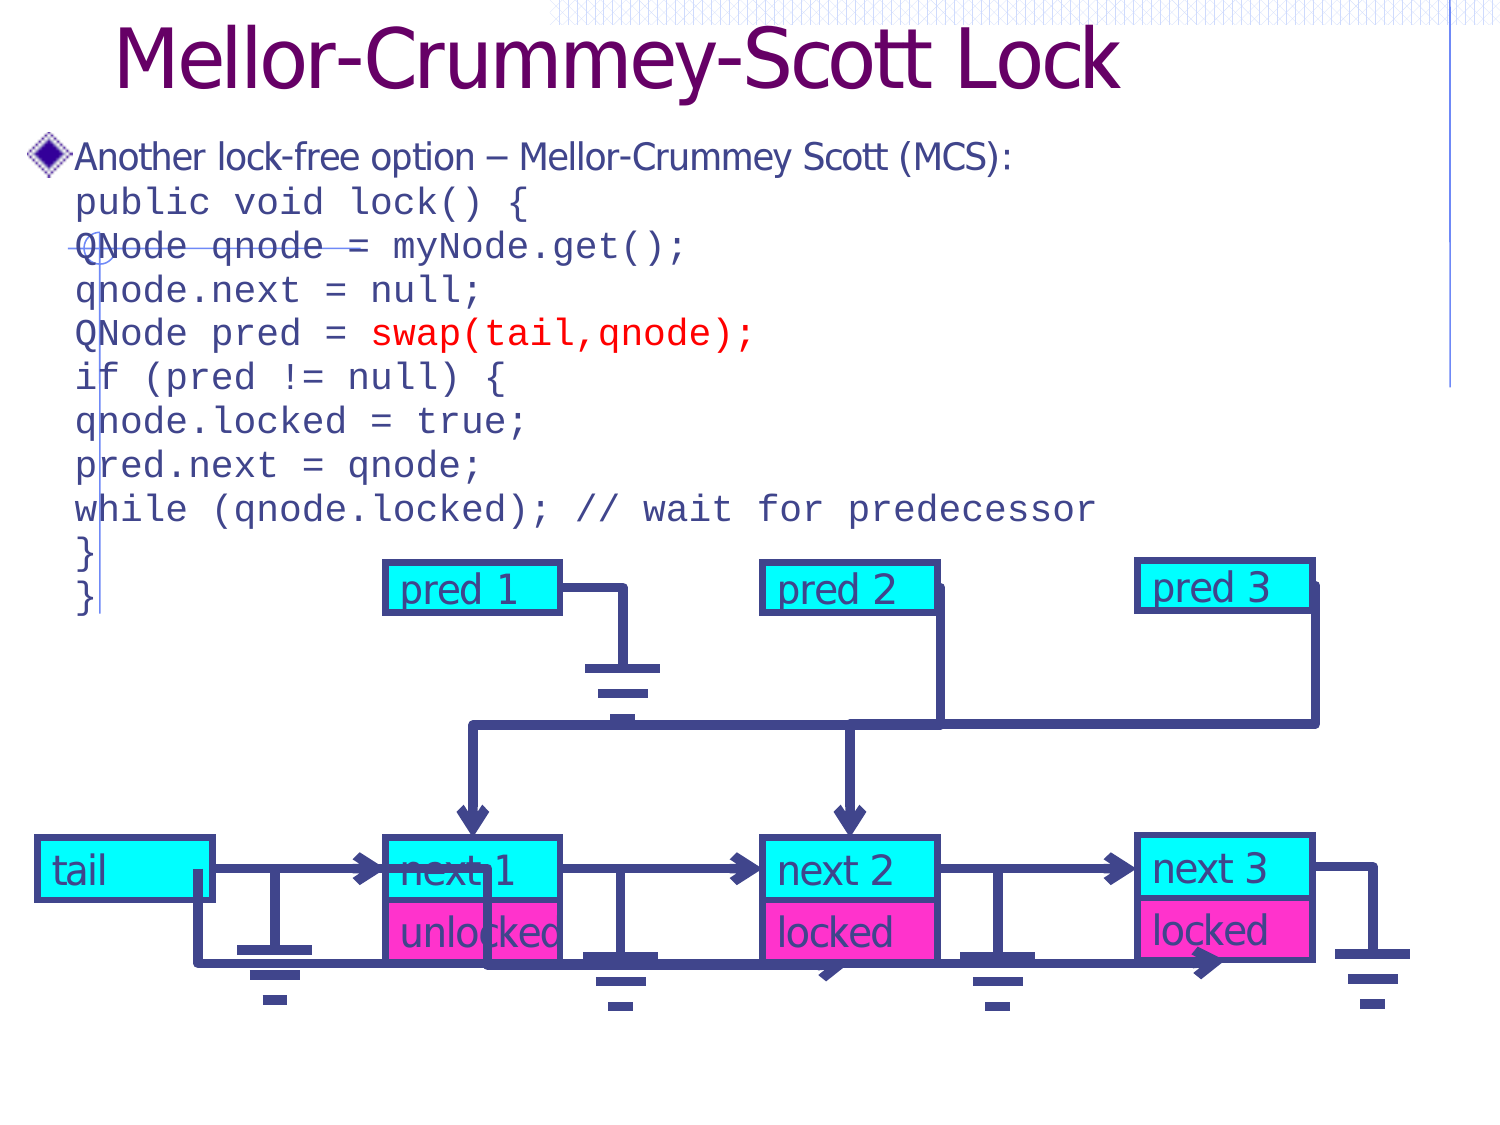

# Mellor-Crummey-Scott Lock
Another lock-free option – Mellor-Crummey Scott (MCS):
		public void lock() {
			QNode qnode = myNode.get();
			qnode.next = null;
			QNode pred = swap(tail,qnode);
			if (pred != null) {
				qnode.locked = true;
				pred.next = qnode;
				while (qnode.locked); // wait for predecessor
			}
	}

pred 3
pred 1
pred 2
next 3
unlocked
tail
next 1
unlocked
next 2
unlocked
locked
locked